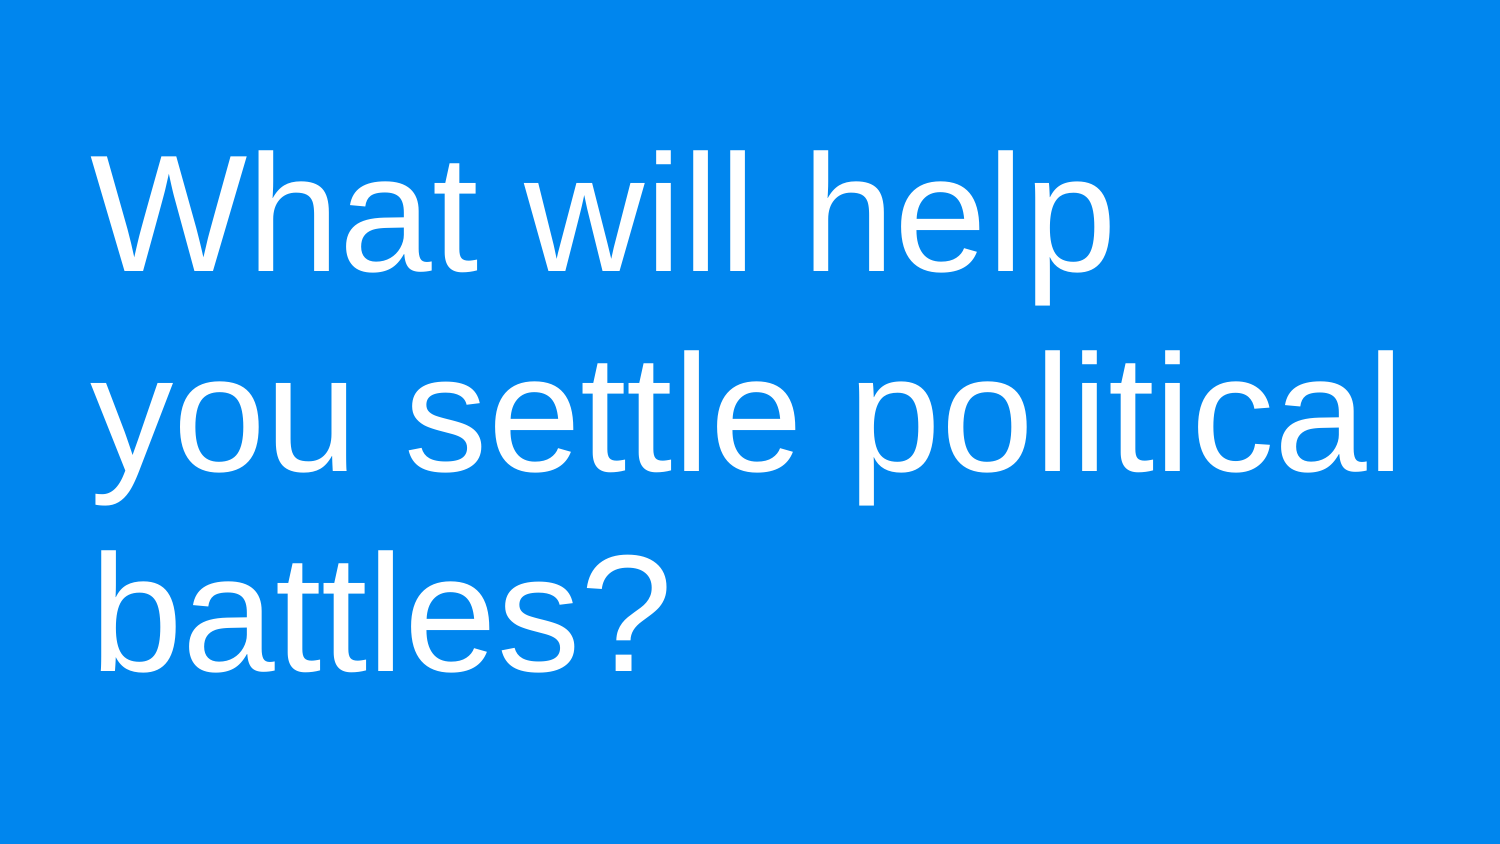

# What will help you settle political battles?